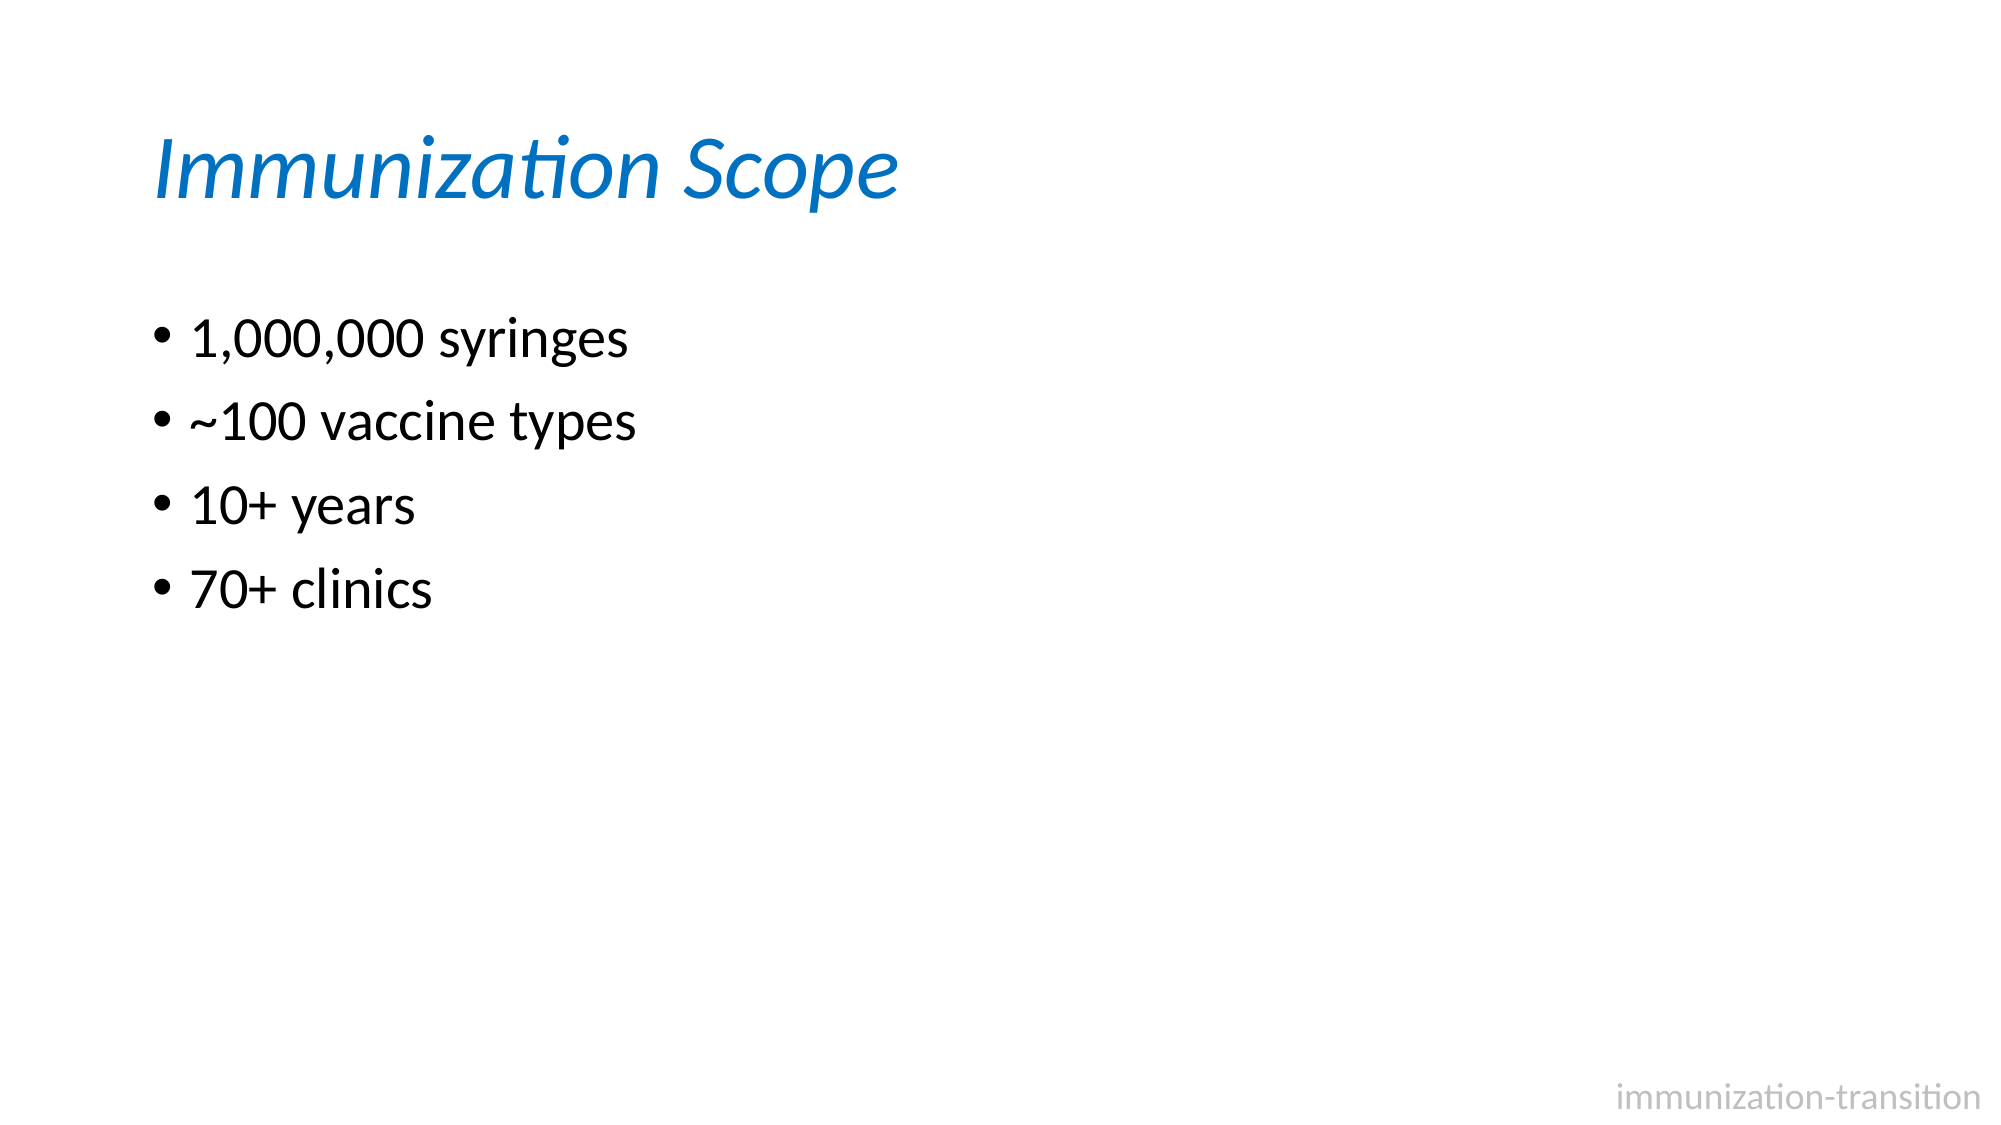

# Immunization Scope
1,000,000 syringes
~100 vaccine types
10+ years
70+ clinics

immunization-transition